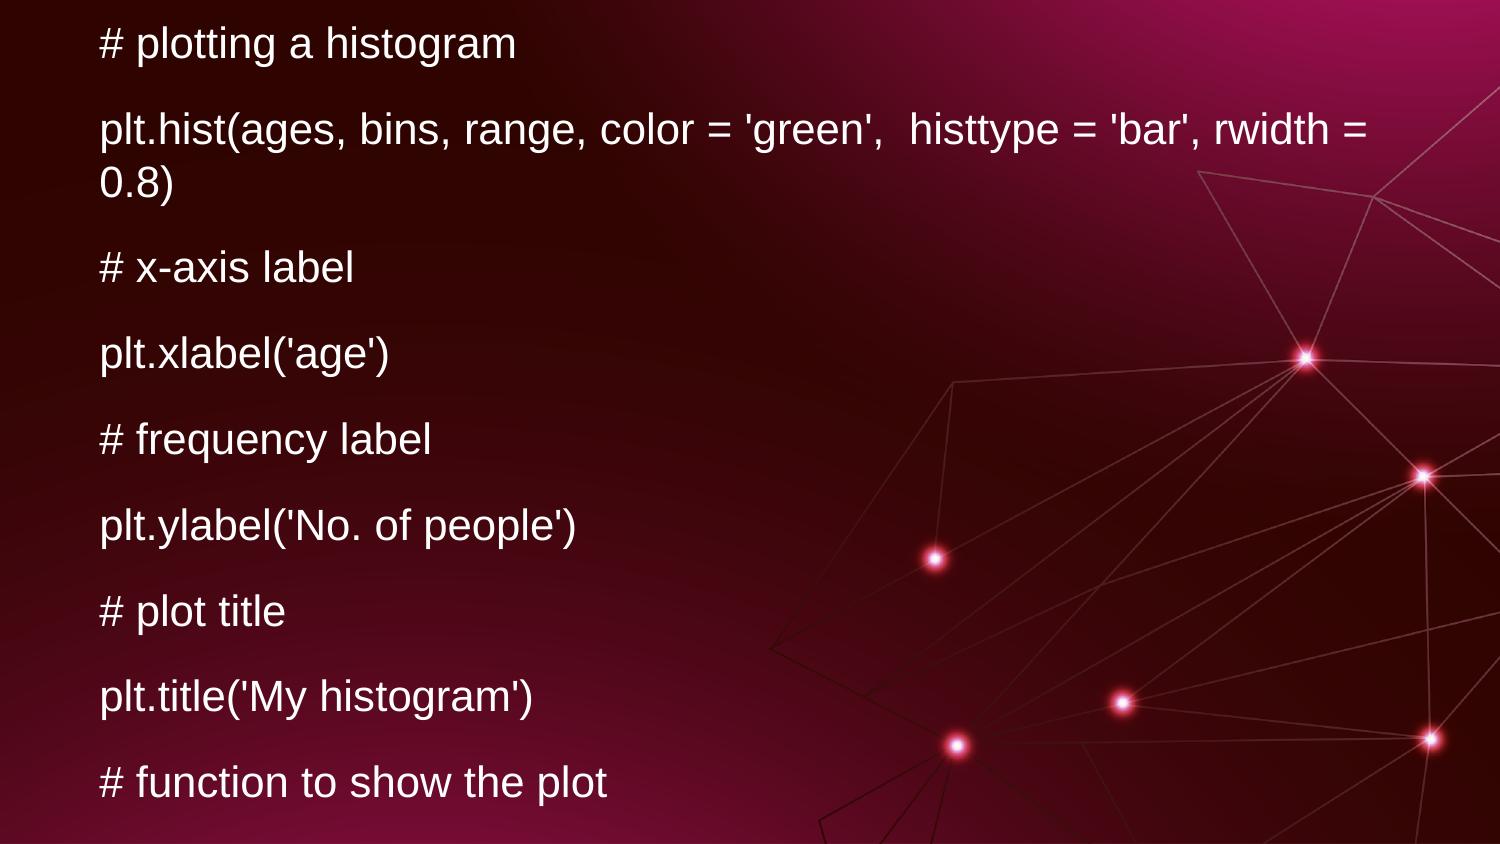

# plotting a histogram
plt.hist(ages, bins, range, color = 'green',  histtype = 'bar', rwidth = 0.8)
# x-axis label
plt.xlabel('age')
# frequency label
plt.ylabel('No. of people')
# plot title
plt.title('My histogram')
# function to show the plot
plt.show()